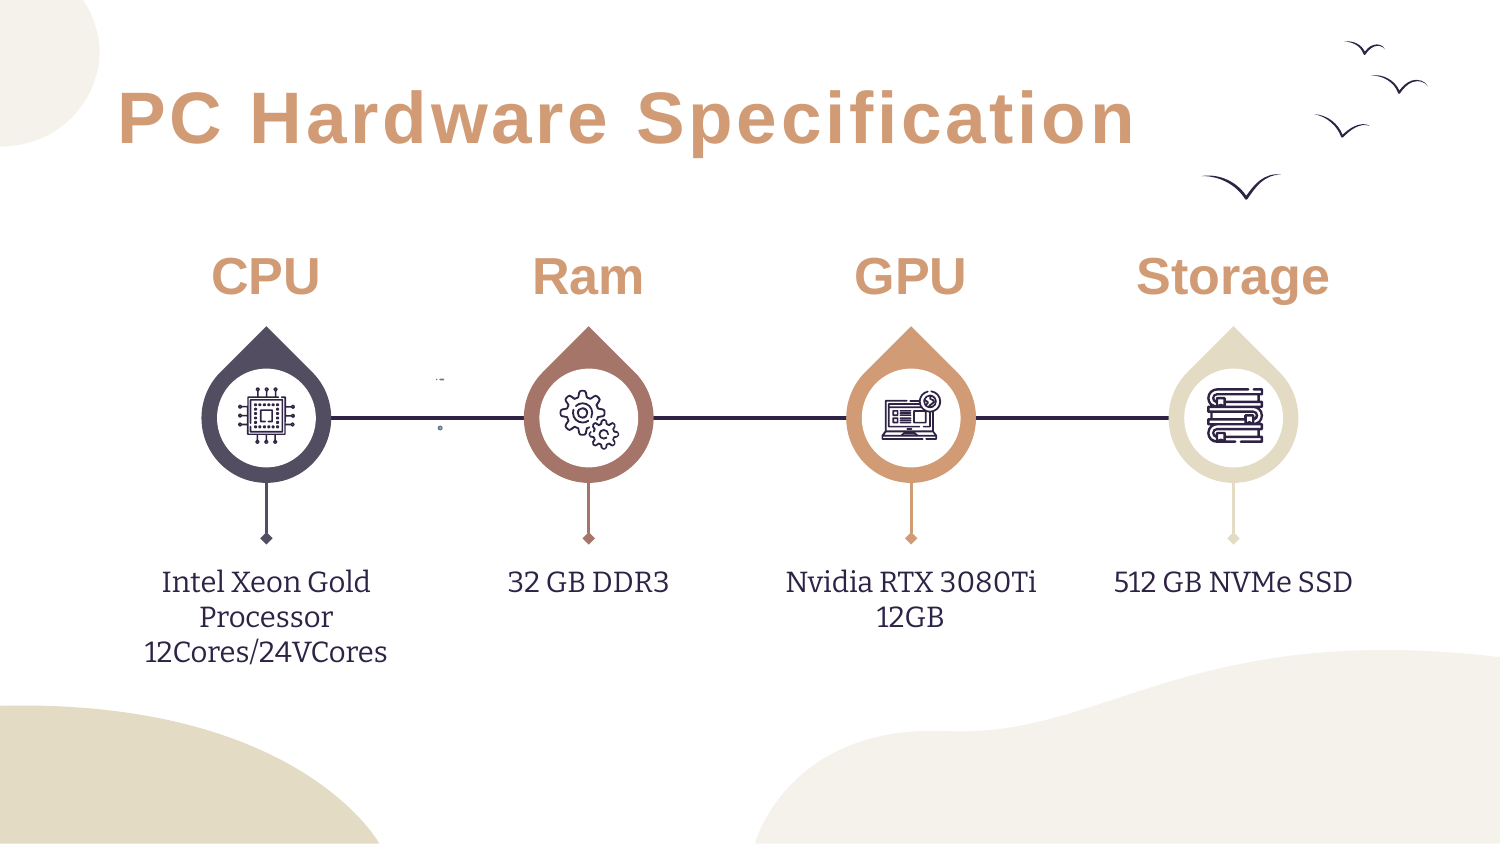

# PC Hardware Specification
CPU
Ram
GPU
Storage

Intel Xeon Gold Processor 12Cores/24VCores
32 GB DDR3
Nvidia RTX 3080Ti 12GB
512 GB NVMe SSD